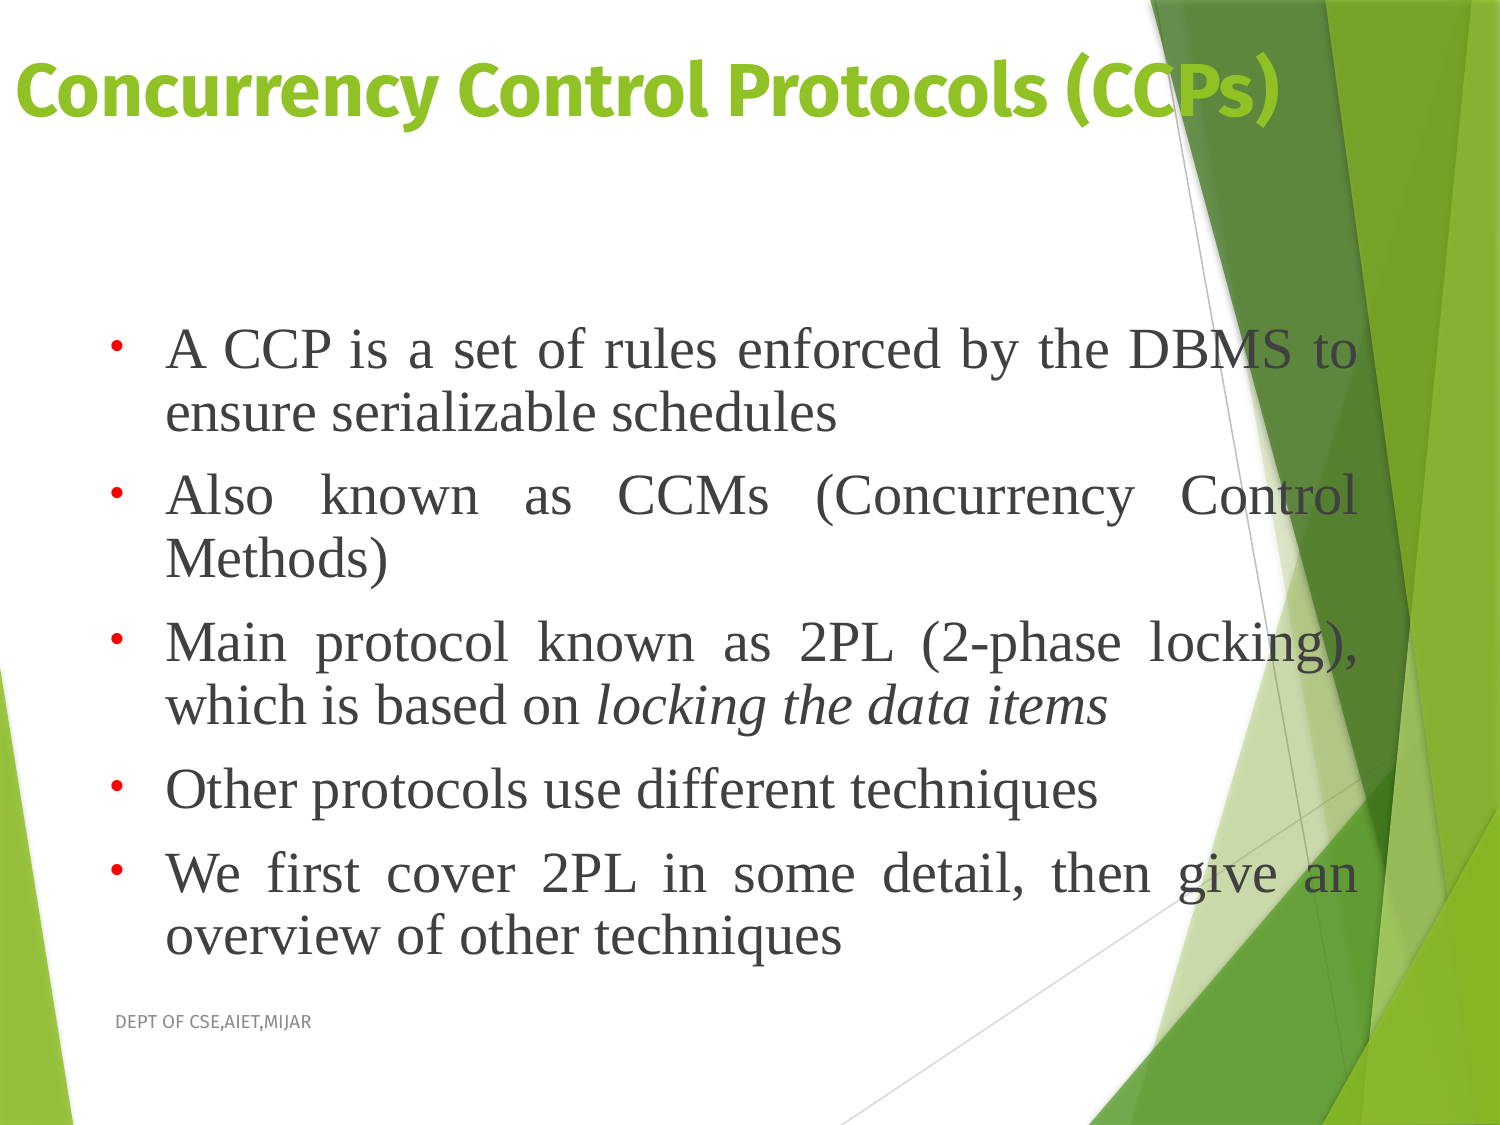

# Concurrency Control Protocols (CCPs)

A CCP is a set of rules enforced by the DBMS to ensure serializable schedules
Also known as CCMs (Concurrency Control Methods)
Main protocol known as 2PL (2-phase locking), which is based on locking the data items
Other protocols use different techniques
We first cover 2PL in some detail, then give an overview of other techniques

DEPT OF CSE,AIET,MIJAR